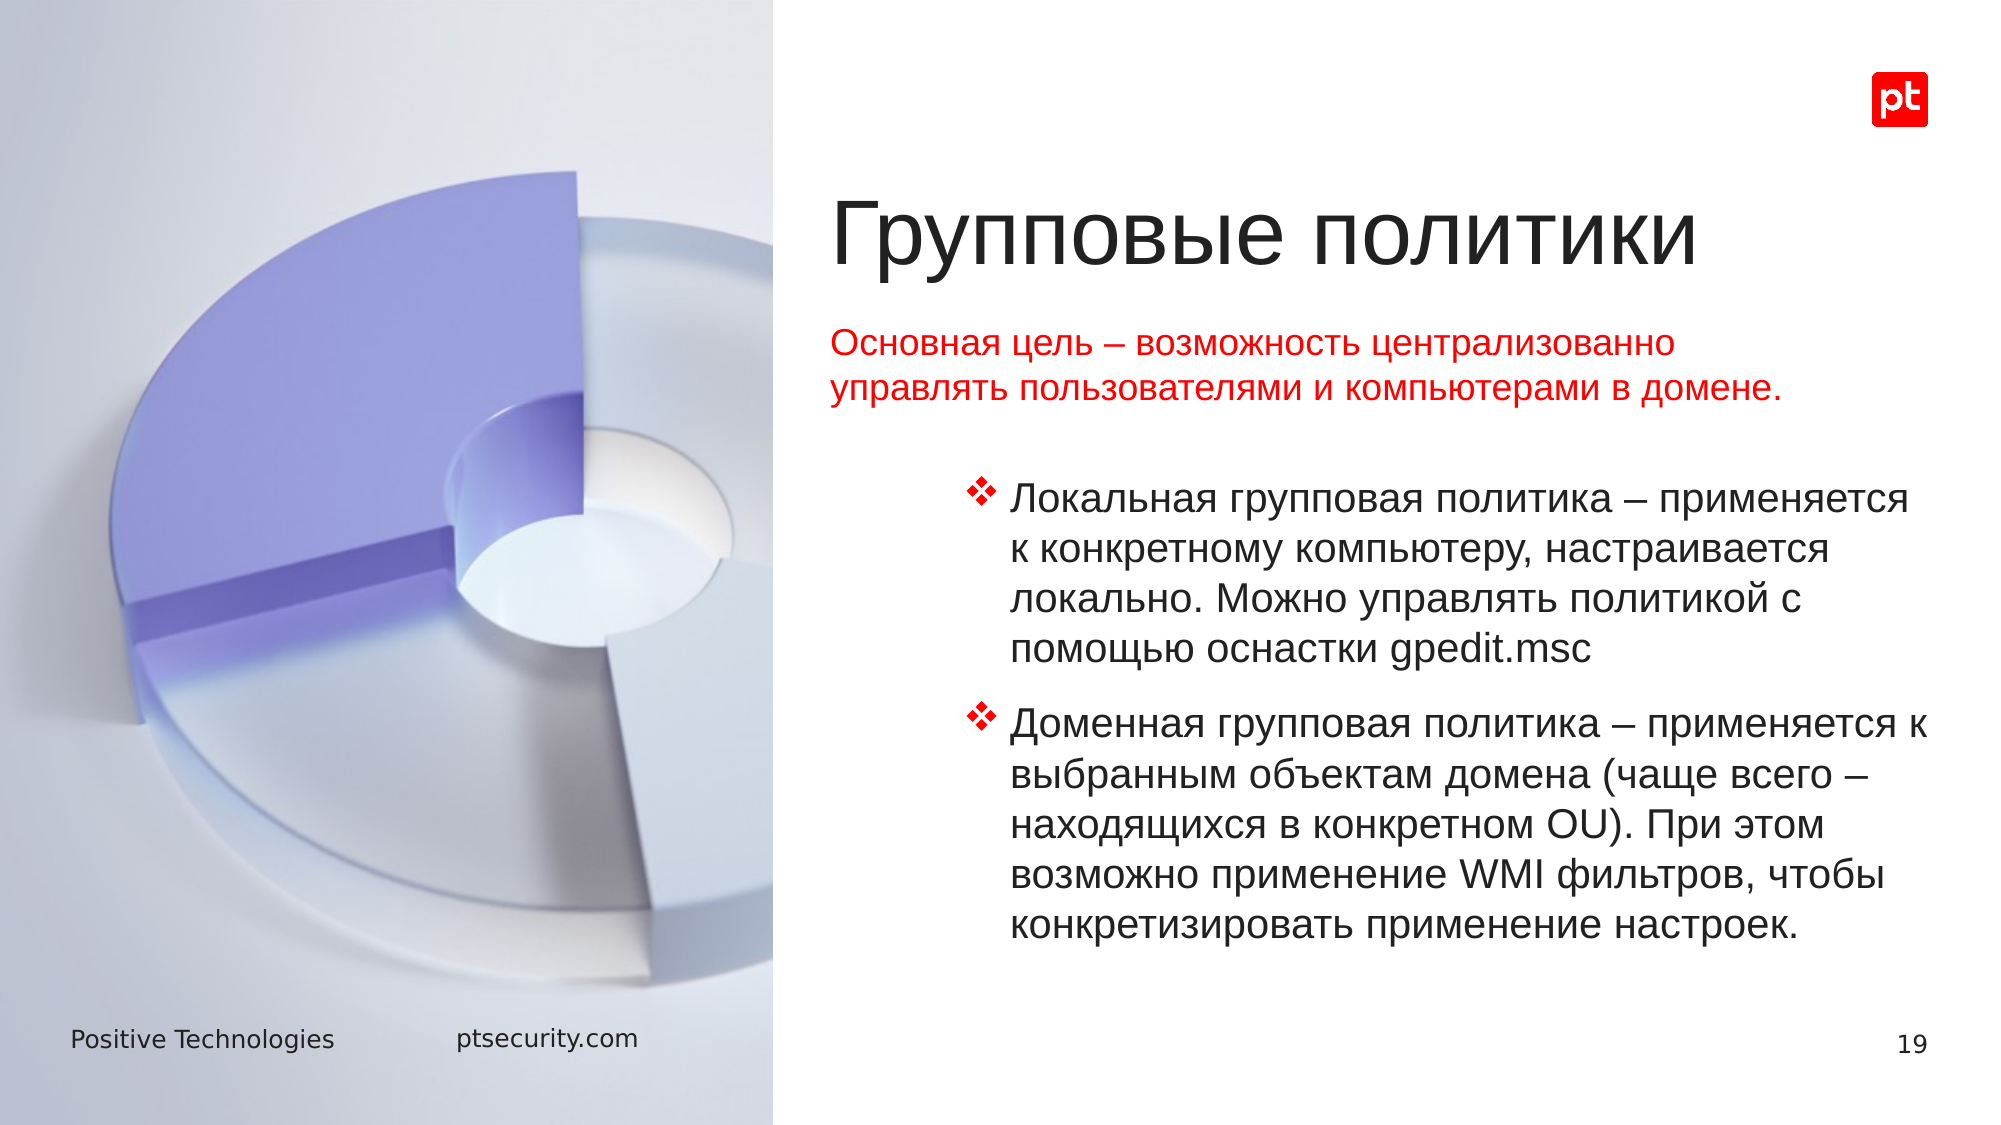

# Групповые политики
Основная цель – возможность централизованно управлять пользователями и компьютерами в домене.
Локальная групповая политика – применяется к конкретному компьютеру, настраивается локально. Можно управлять политикой с помощью оснастки gpedit.msc
Доменная групповая политика – применяется к выбранным объектам домена (чаще всего – находящихся в конкретном OU). При этом возможно применение WMI фильтров, чтобы конкретизировать применение настроек.
19